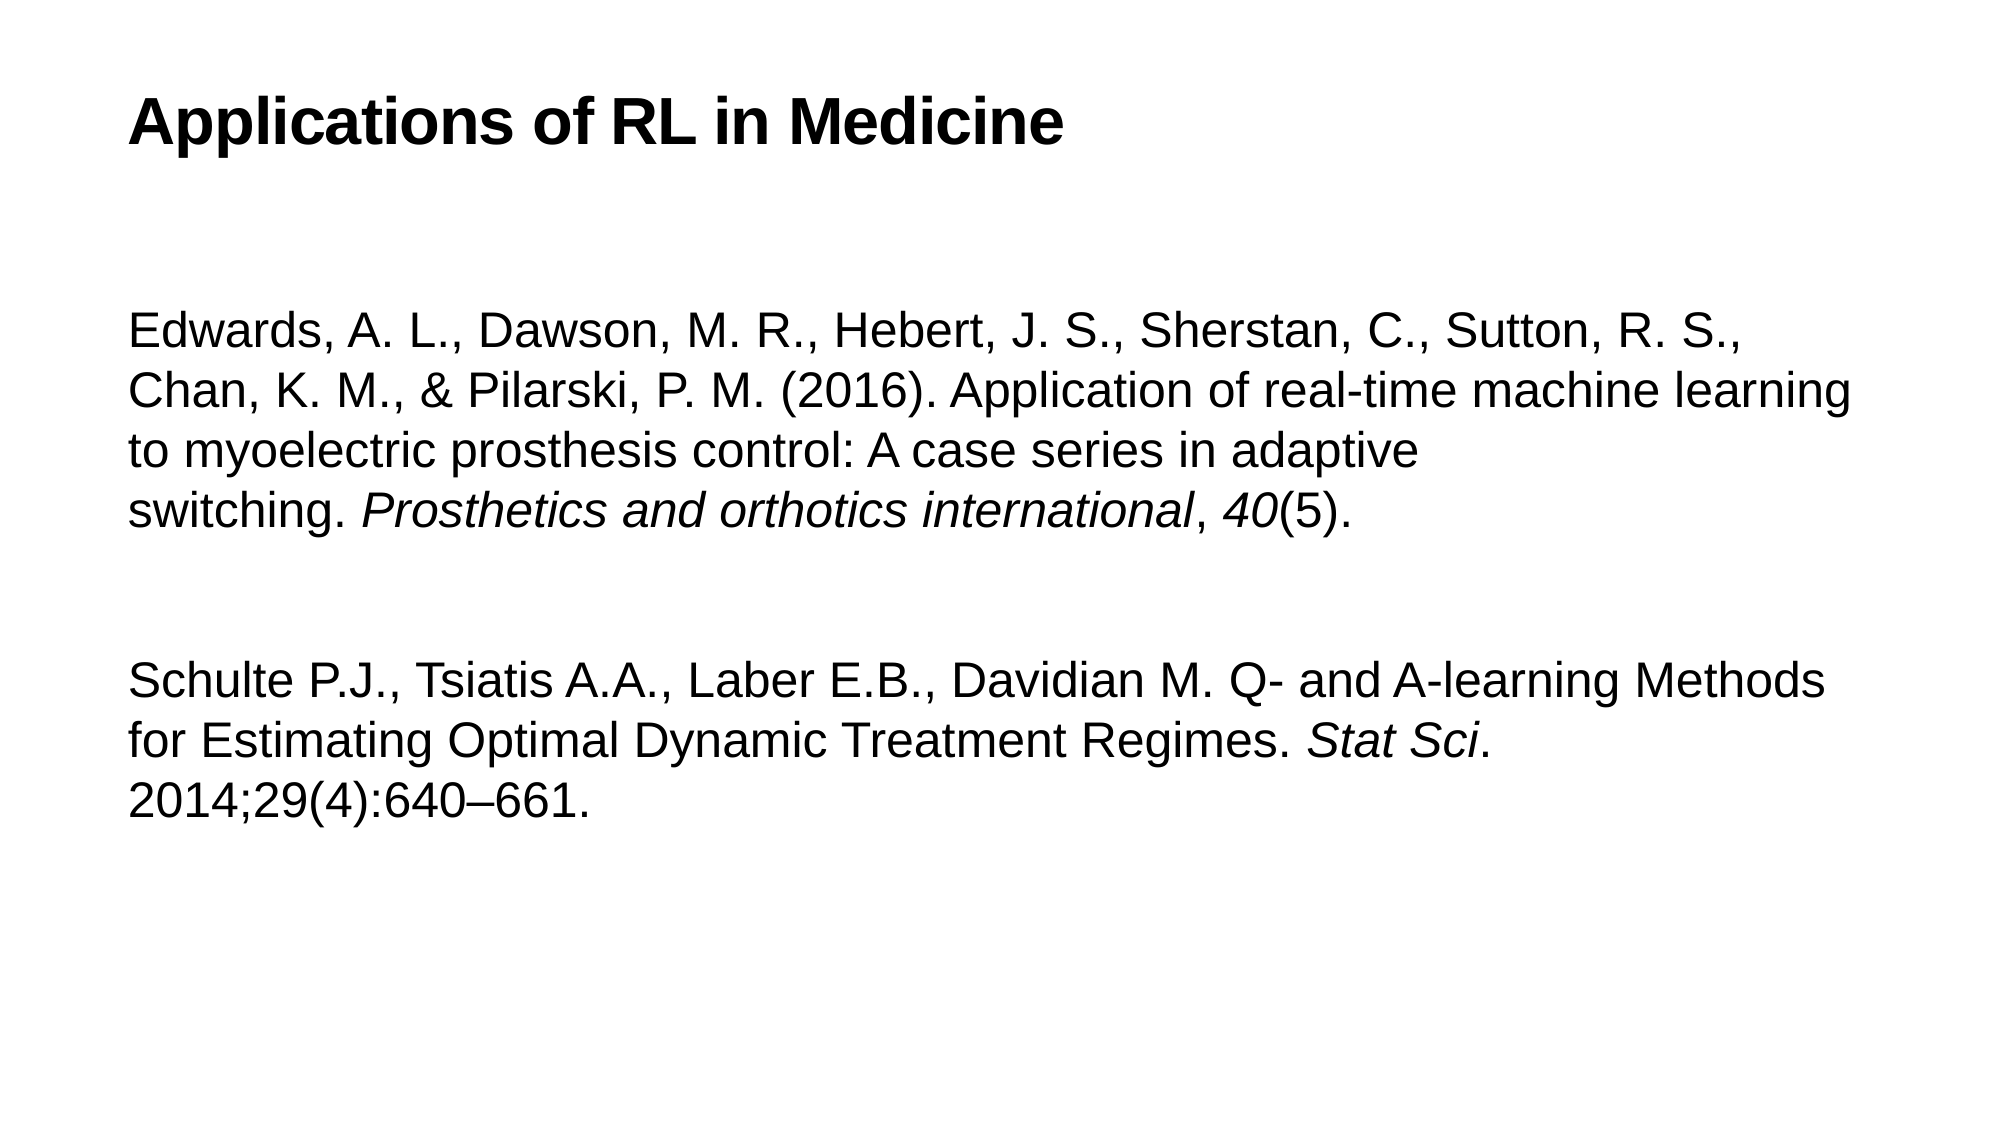

# Applications of RL in Medicine
Edwards, A. L., Dawson, M. R., Hebert, J. S., Sherstan, C., Sutton, R. S., Chan, K. M., & Pilarski, P. M. (2016). Application of real-time machine learning to myoelectric prosthesis control: A case series in adaptive switching. Prosthetics and orthotics international, 40(5).

Schulte P.J., Tsiatis A.A., Laber E.B., Davidian M. Q- and A-learning Methods for Estimating Optimal Dynamic Treatment Regimes. Stat Sci. 2014;29(4):640–661.